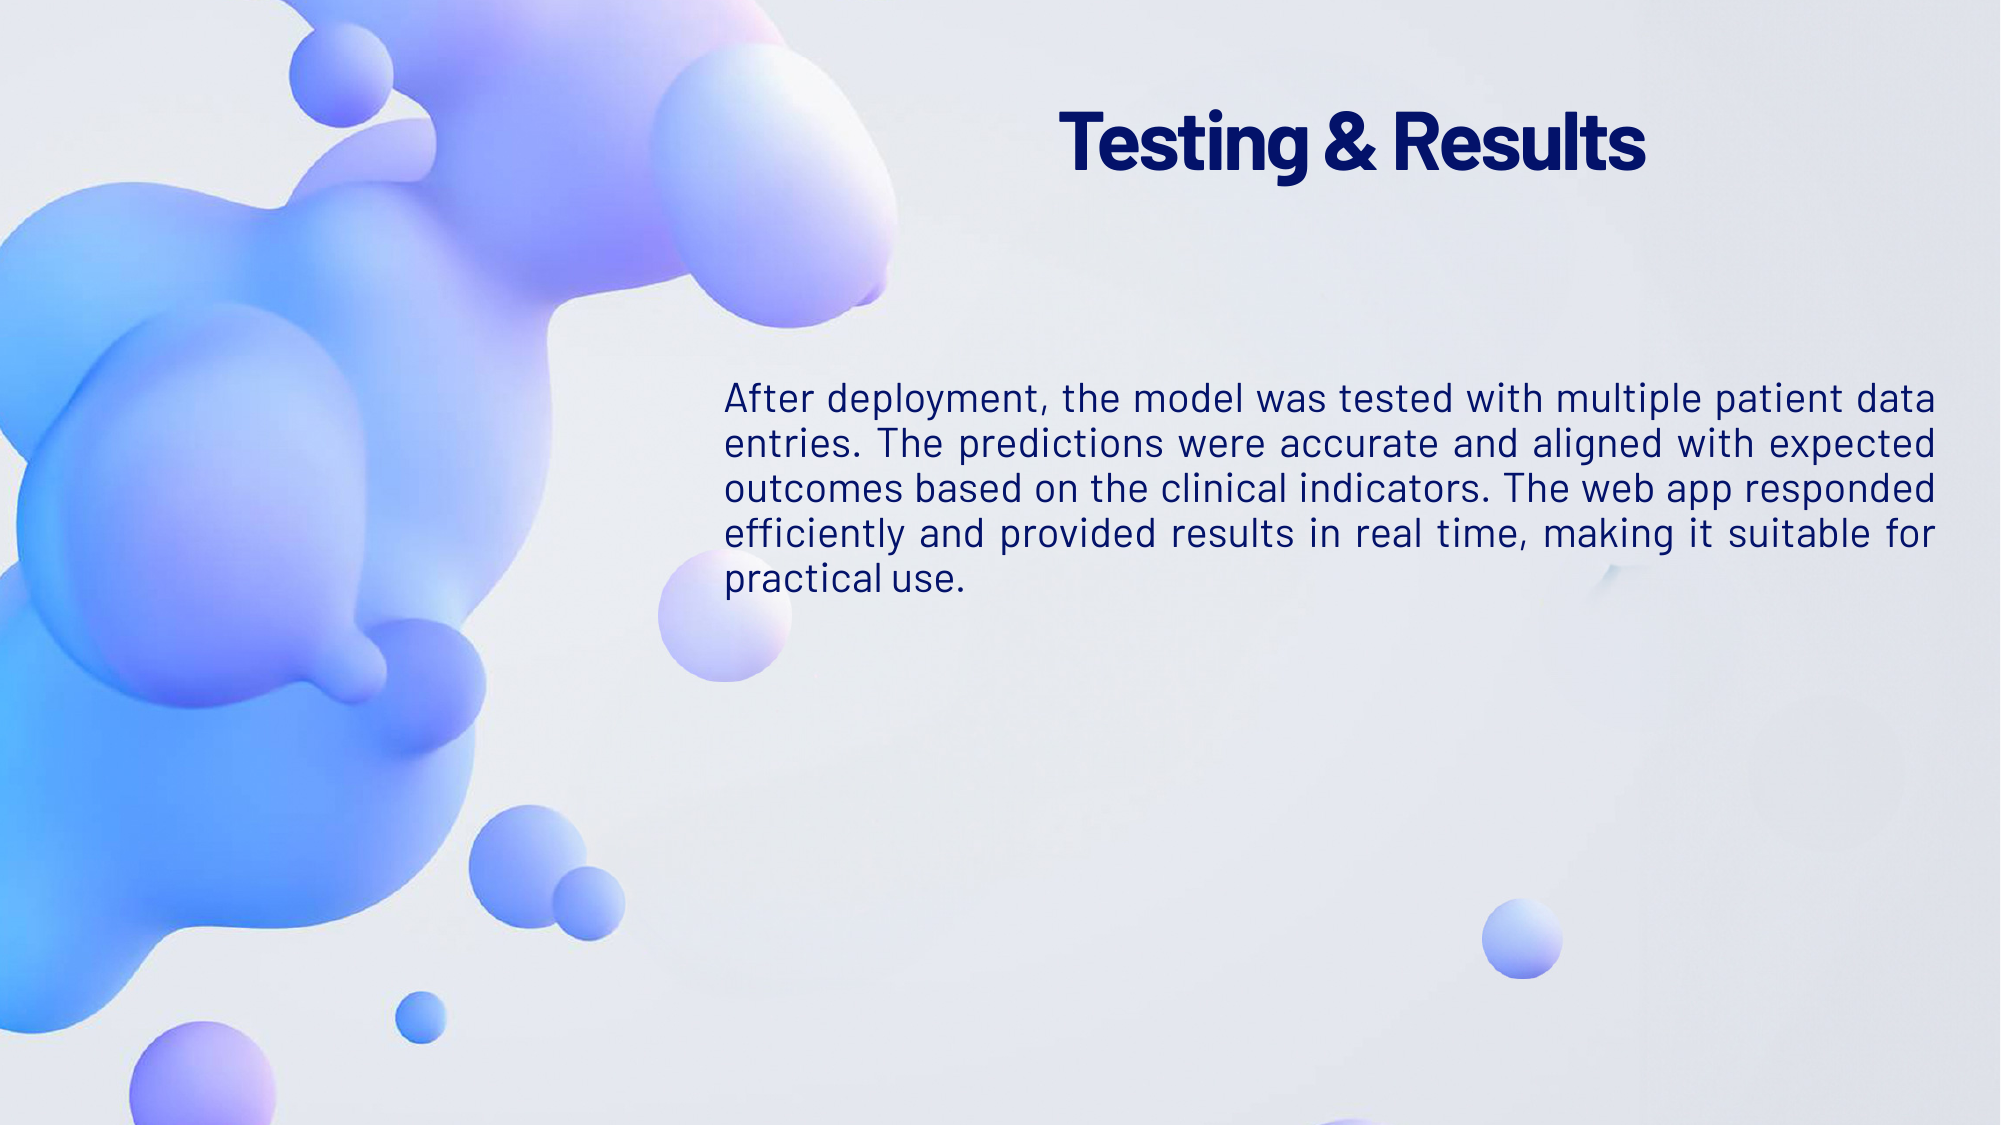

# Testing & Results
After deployment, the model was tested with multiple patient data entries. The predictions were accurate and aligned with expected outcomes based on the clinical indicators. The web app responded efficiently and provided results in real time, making it suitable for practical use.